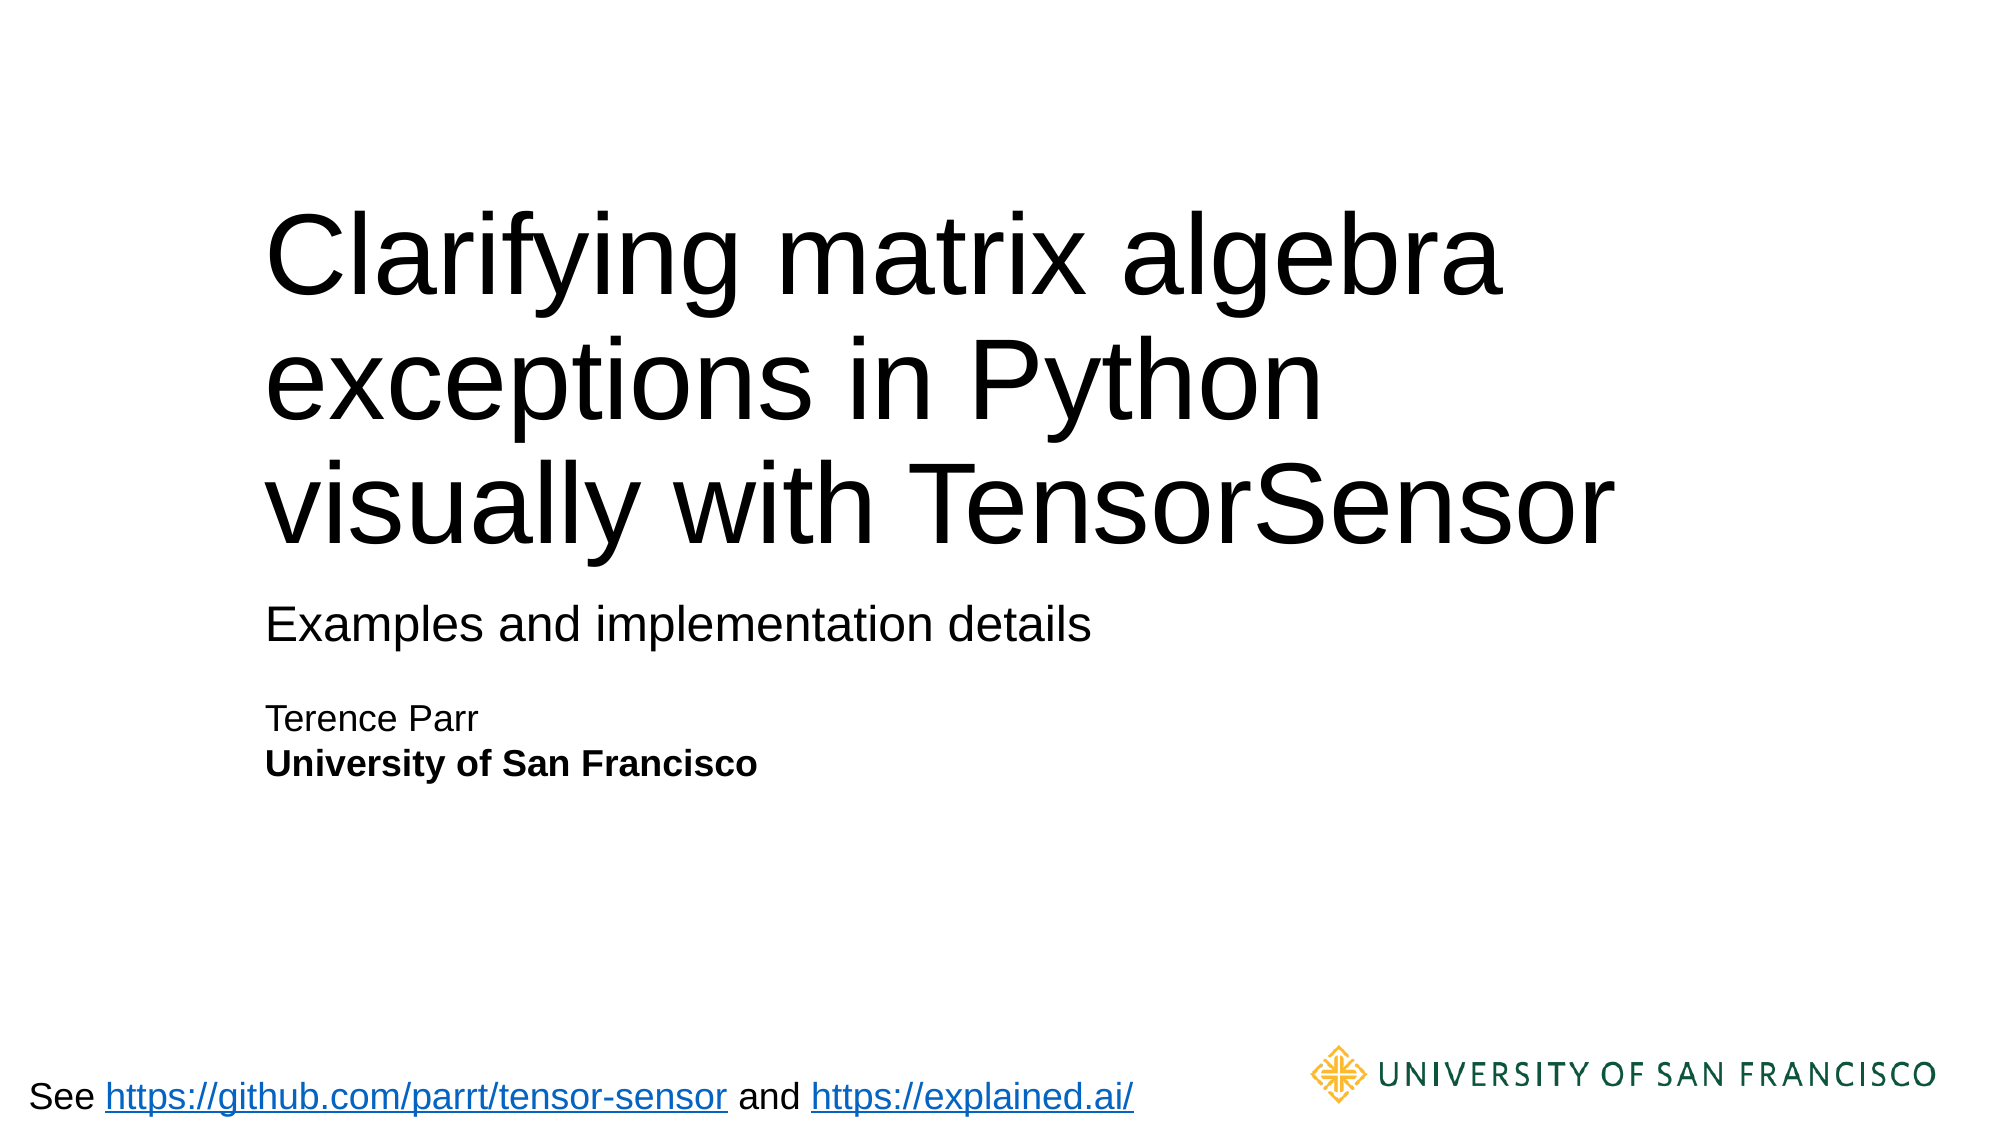

# Clarifying matrix algebra exceptions in Python visually with TensorSensor
Examples and implementation details
Terence Parr
University of San Francisco
See https://github.com/parrt/tensor-sensor and https://explained.ai/